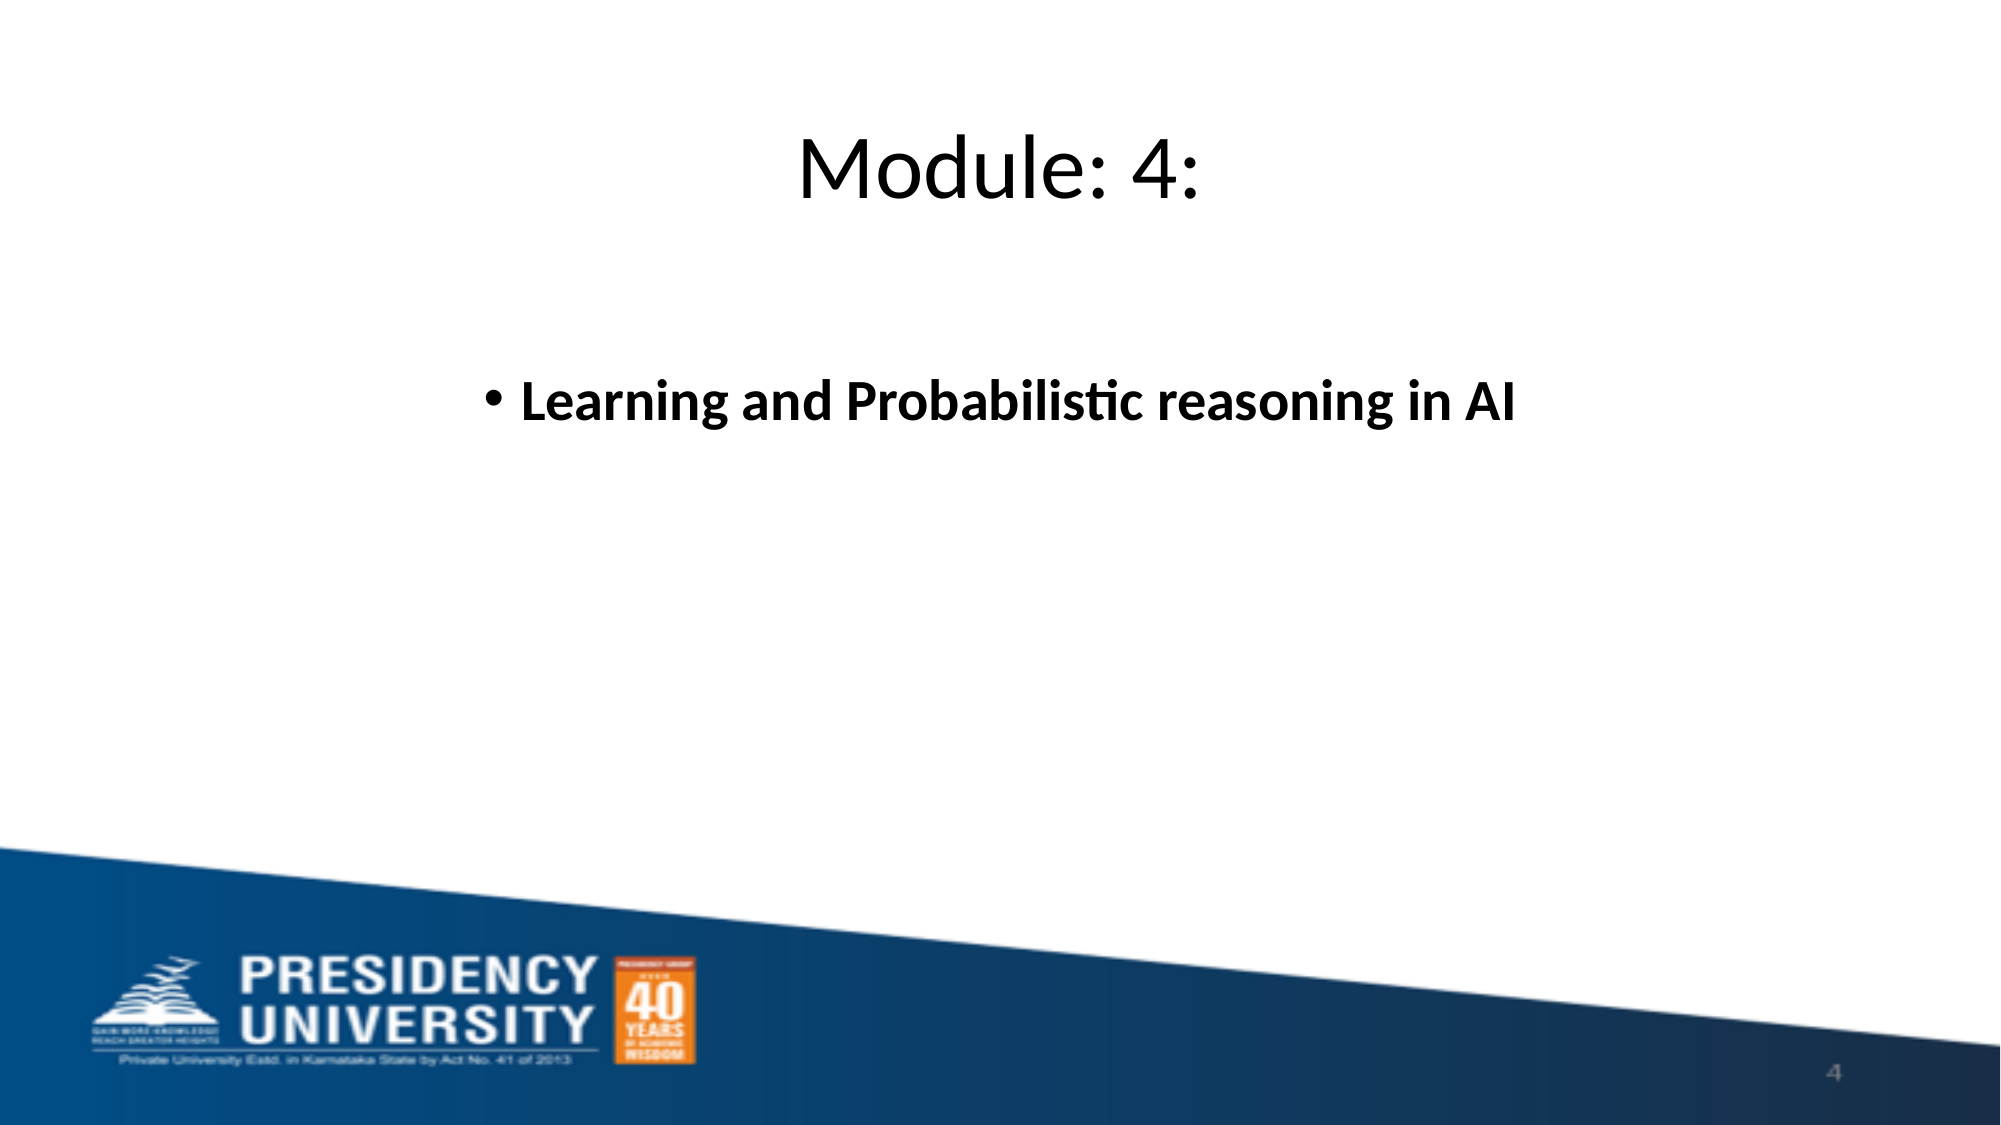

# Module: 4:
Learning and Probabilistic reasoning in AI